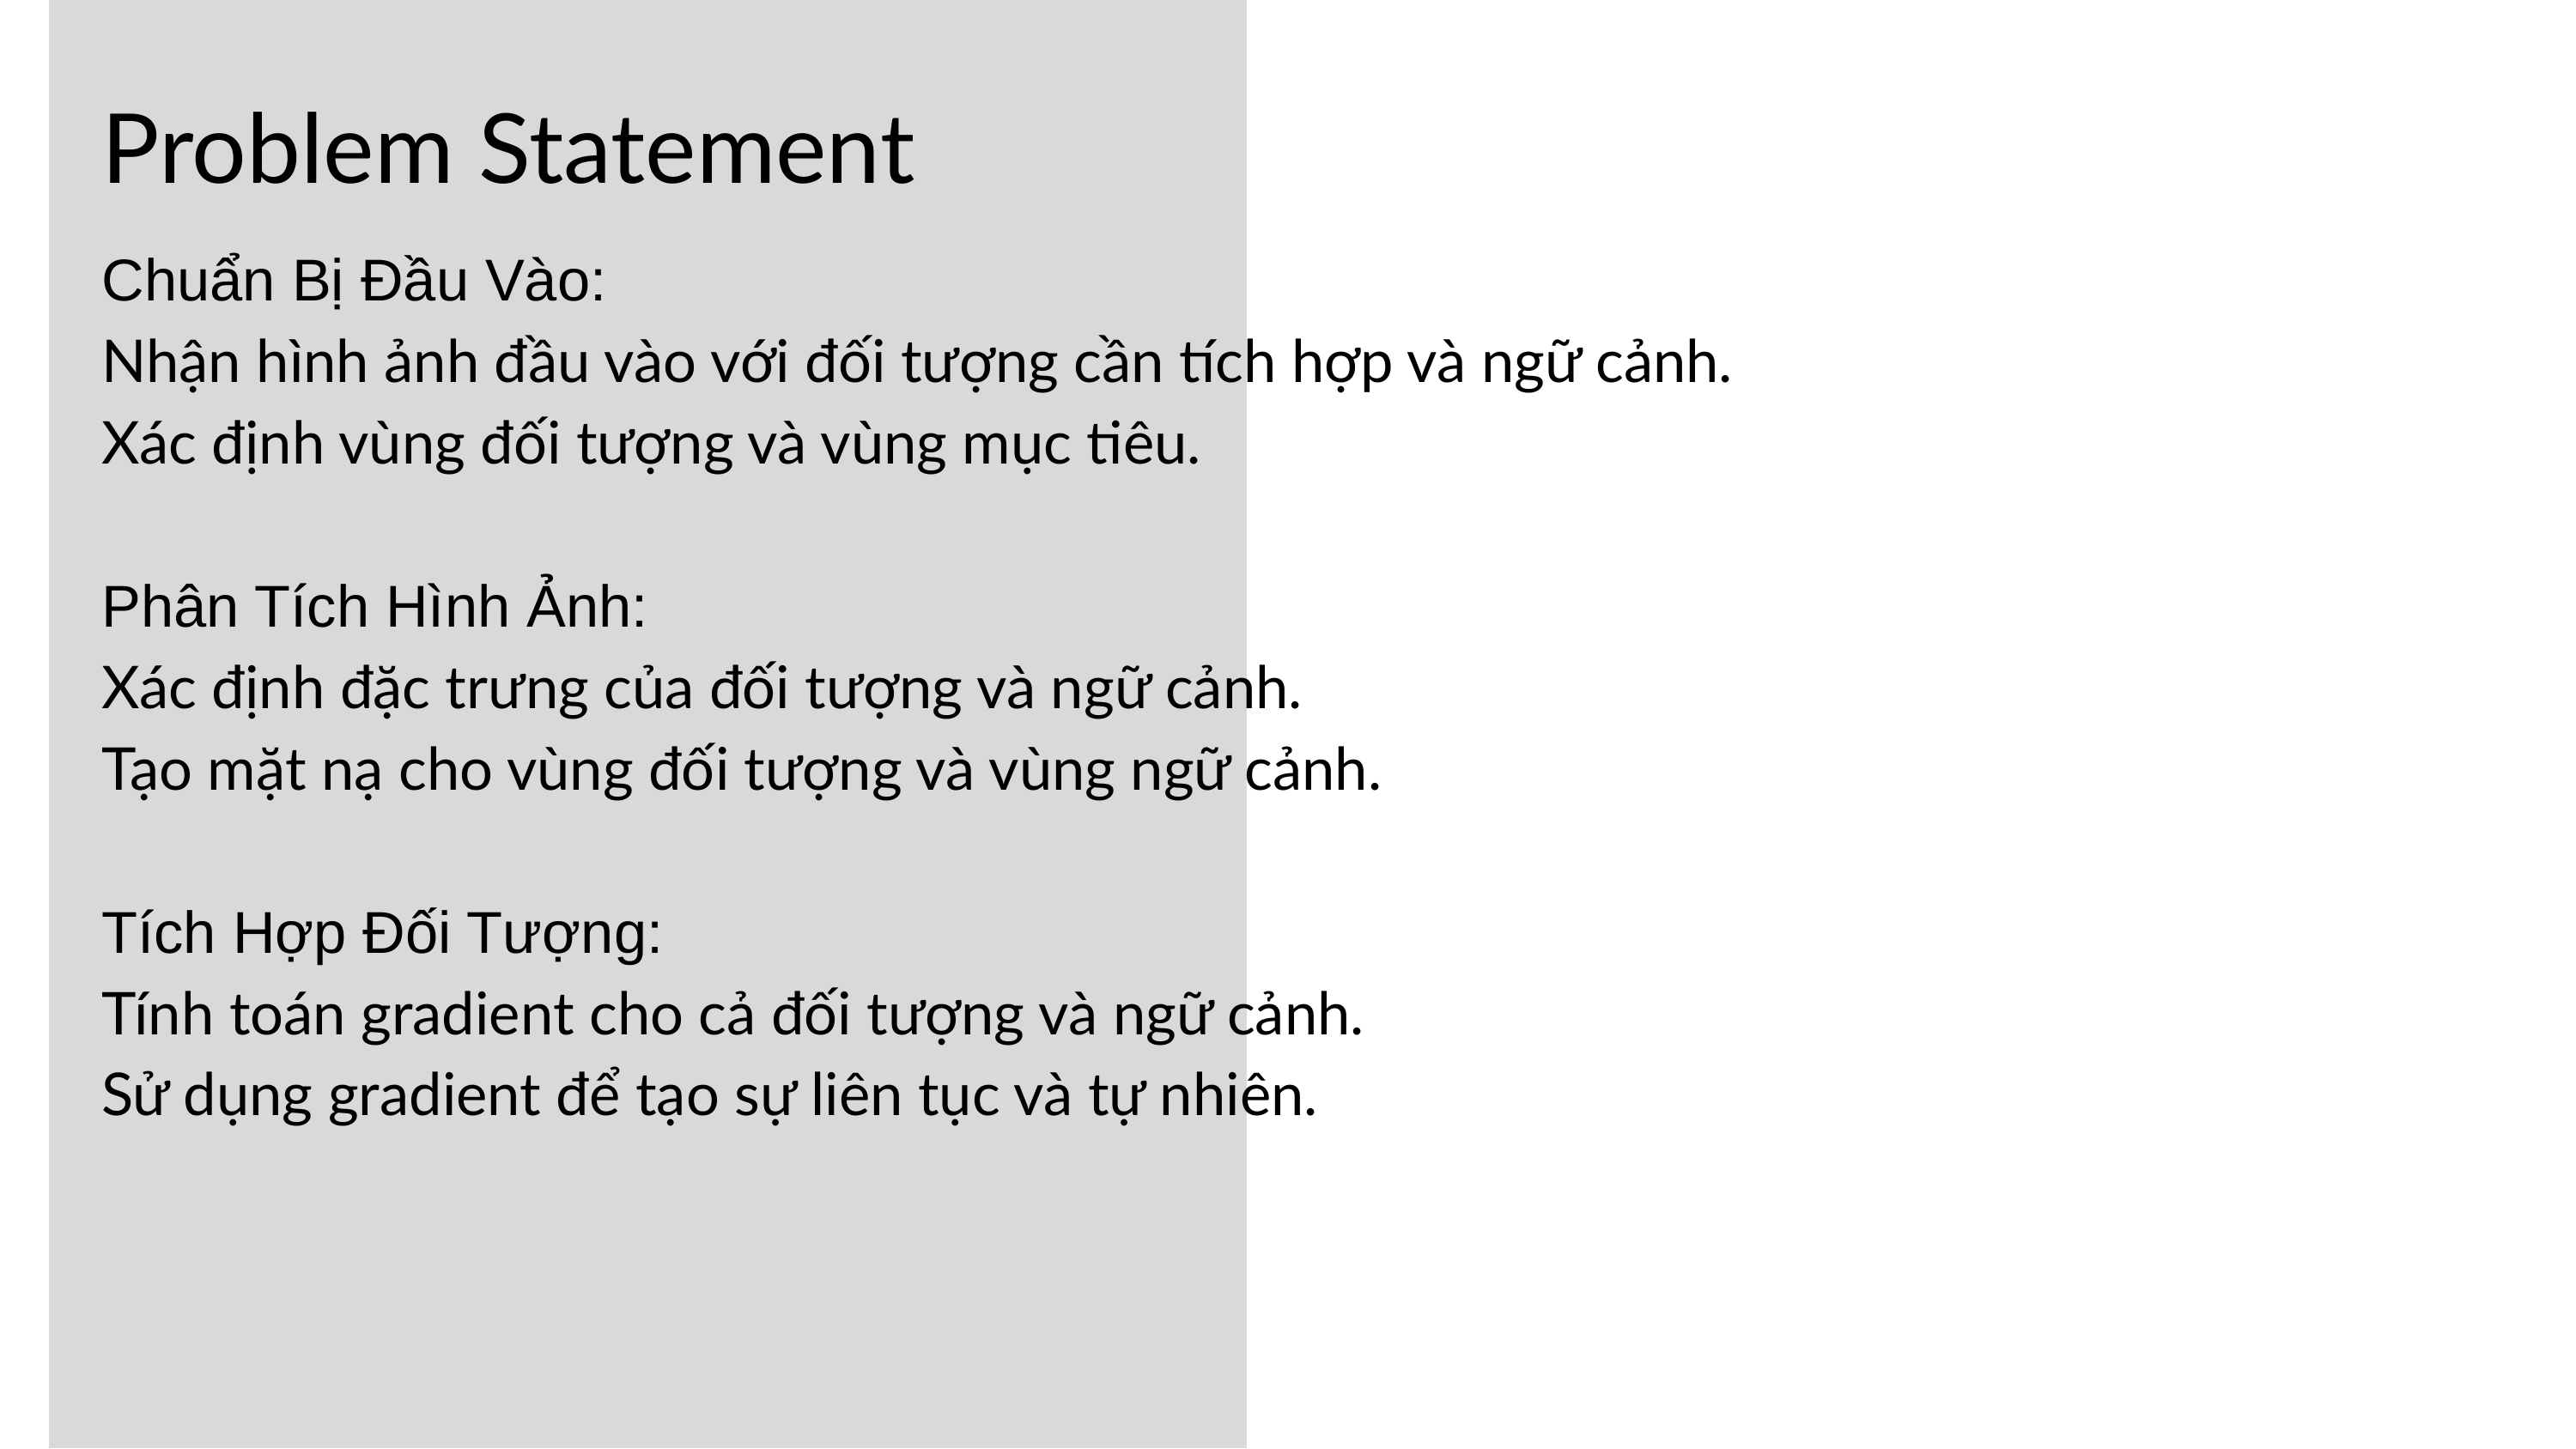

Problem Statement
Chuẩn Bị Đầu Vào:
Nhận hình ảnh đầu vào với đối tượng cần tích hợp và ngữ cảnh.
Xác định vùng đối tượng và vùng mục tiêu.

Phân Tích Hình Ảnh:
Xác định đặc trưng của đối tượng và ngữ cảnh.
Tạo mặt nạ cho vùng đối tượng và vùng ngữ cảnh.

Tích Hợp Đối Tượng:
Tính toán gradient cho cả đối tượng và ngữ cảnh.
Sử dụng gradient để tạo sự liên tục và tự nhiên.